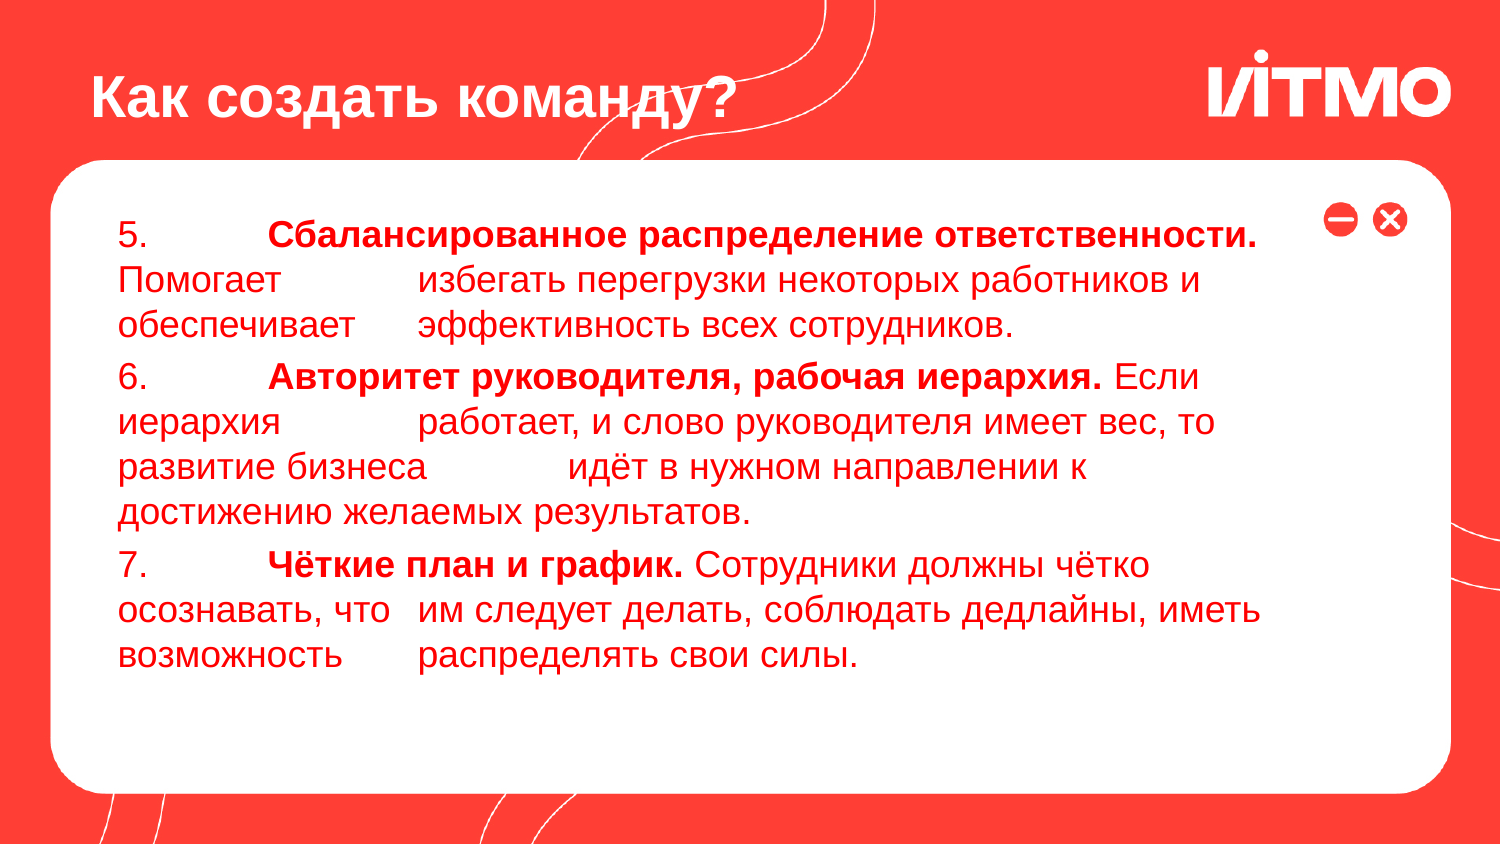

# Как создать команду?
5.	Сбалансированное распределение ответственности. Помогает 	избегать перегрузки некоторых работников и обеспечивает 	эффективность всех сотрудников.
6.	Авторитет руководителя, рабочая иерархия. Если иерархия 	работает, и слово руководителя имеет вес, то развитие бизнеса 	идёт в нужном направлении к достижению желаемых результатов.
7.	Чёткие план и график. Сотрудники должны чётко осознавать, что 	им следует делать, соблюдать дедлайны, иметь возможность 	распределять свои силы.